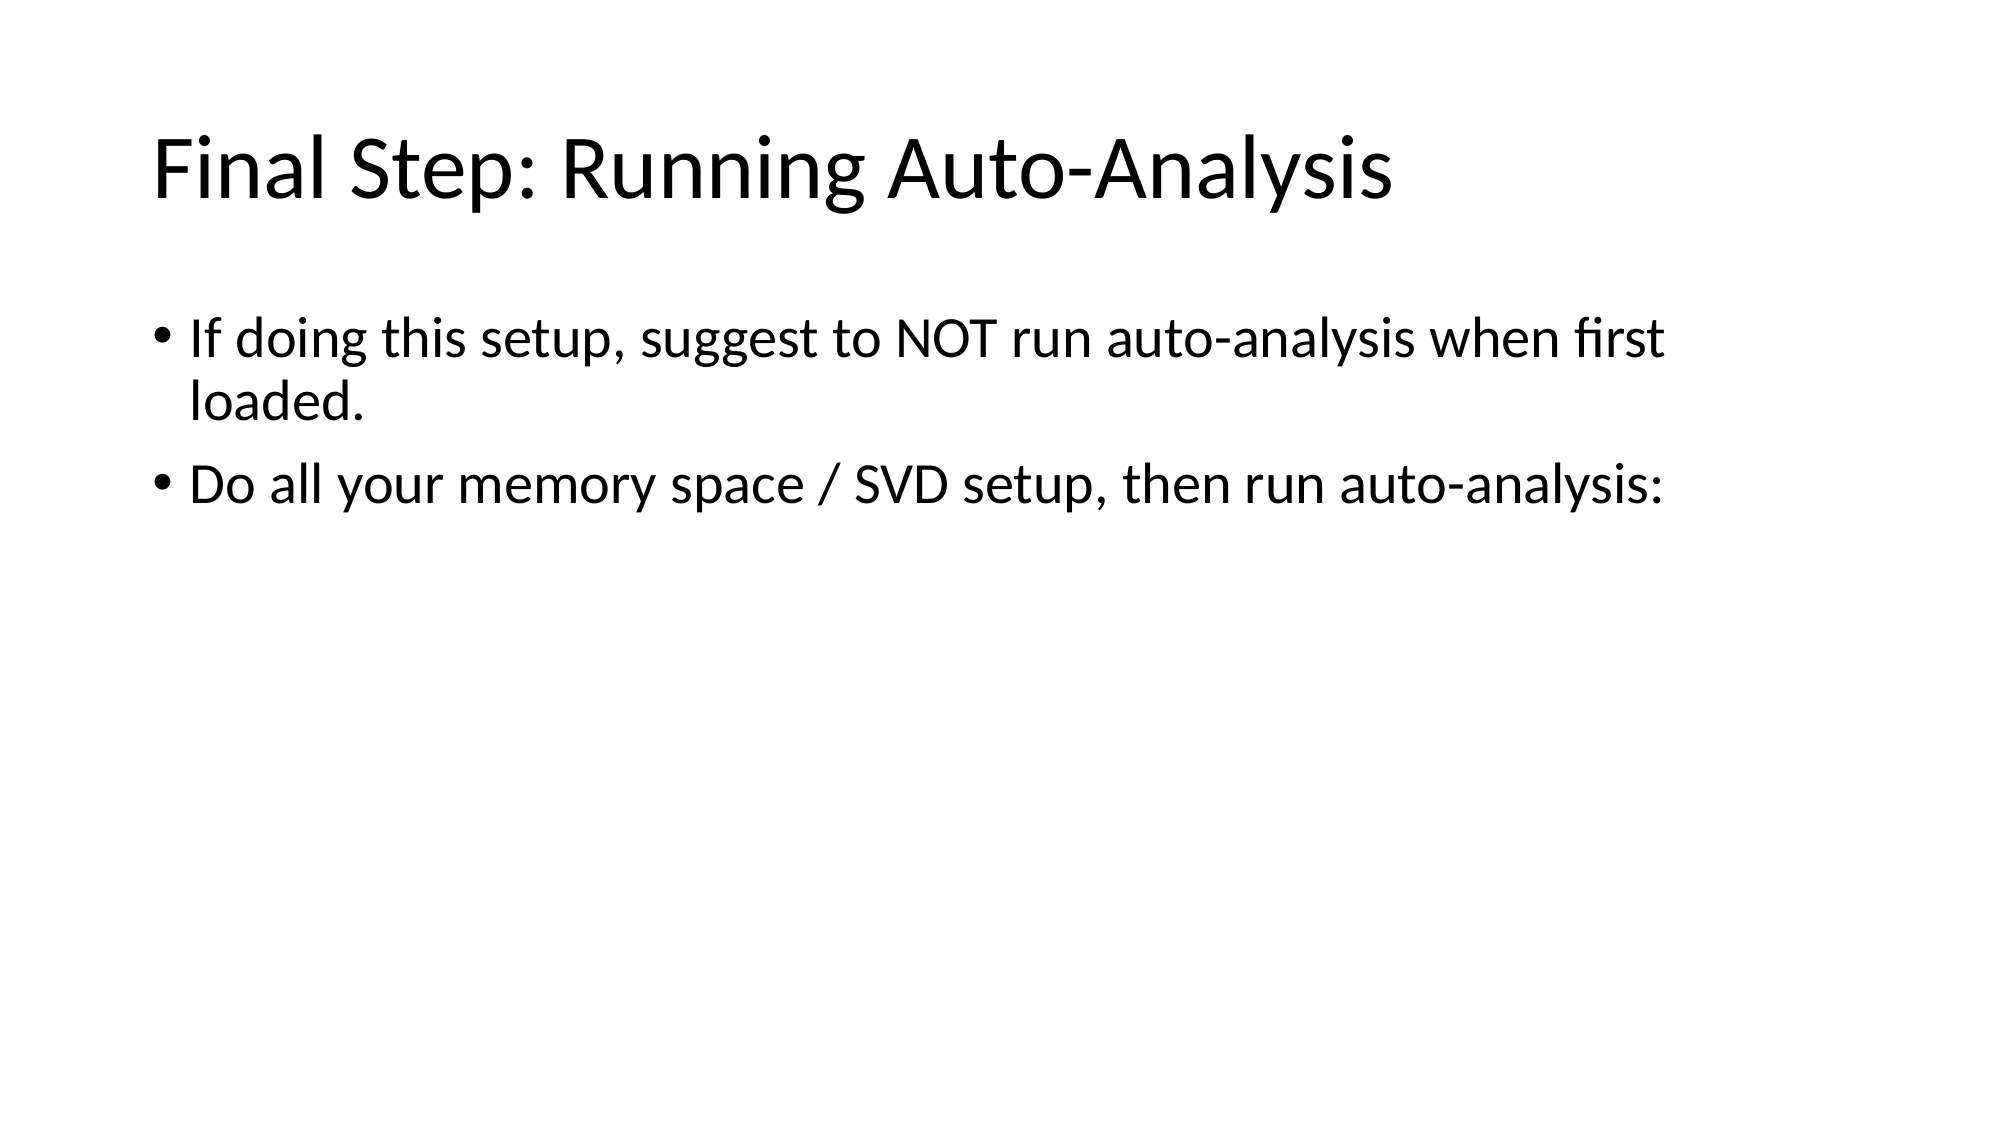

# Final Step: Running Auto-Analysis
If doing this setup, suggest to NOT run auto-analysis when first loaded.
Do all your memory space / SVD setup, then run auto-analysis: